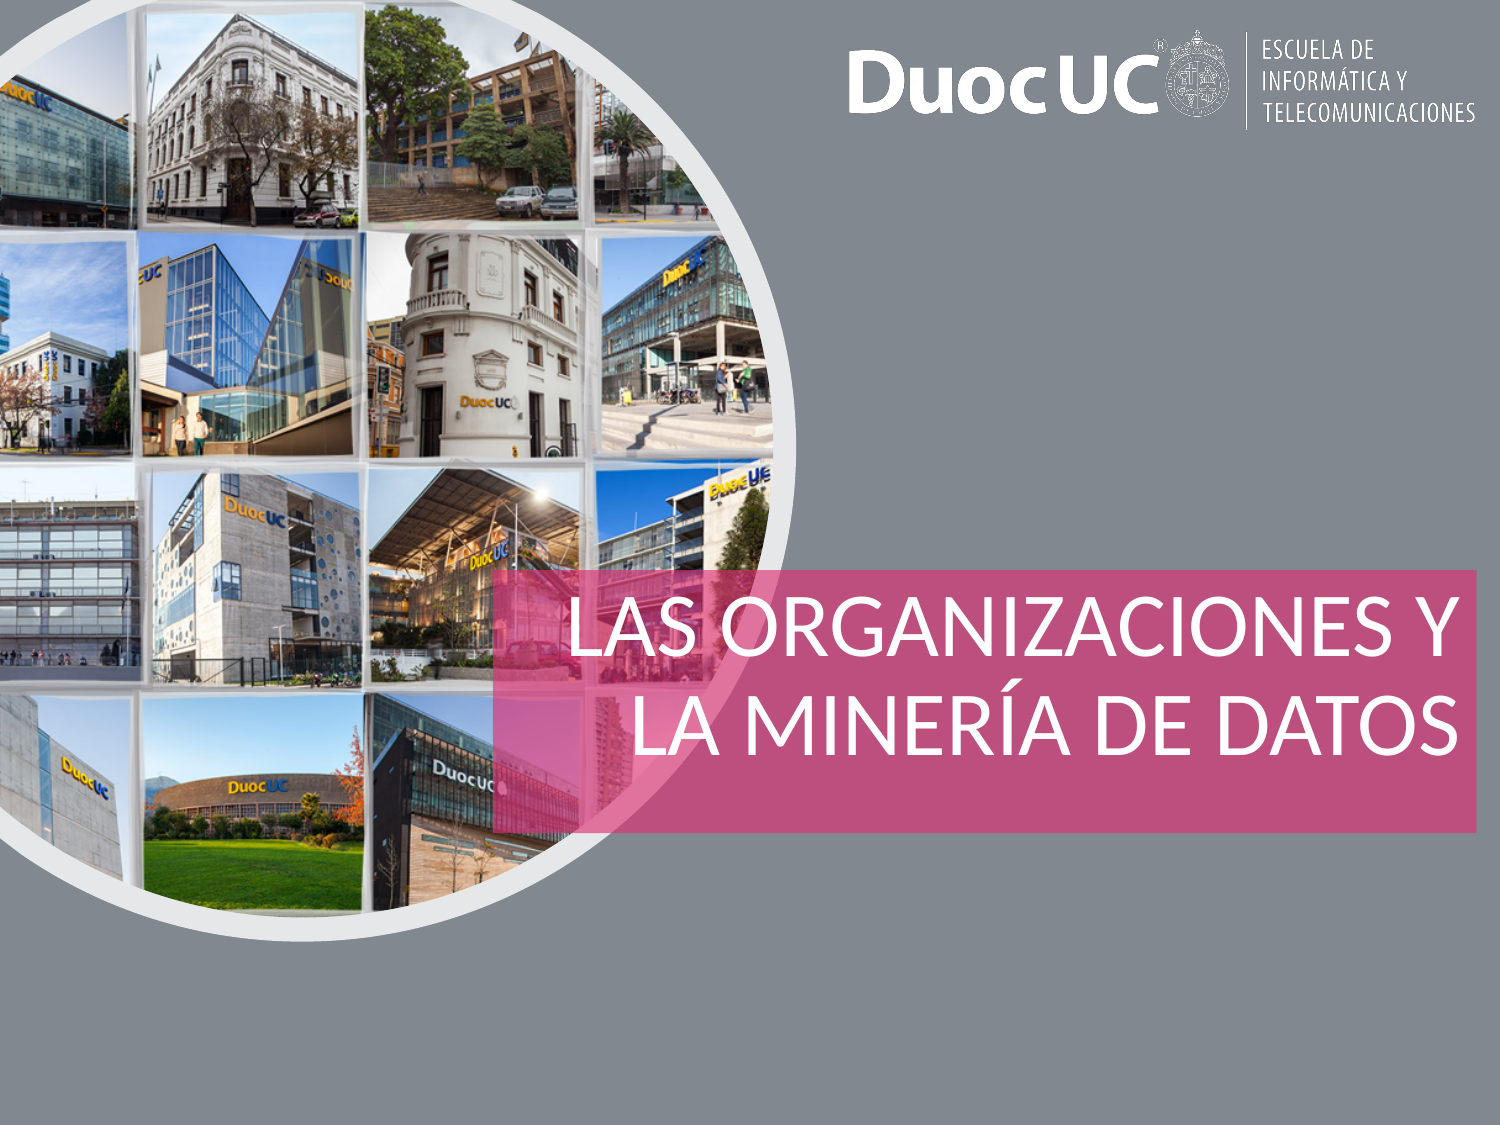

# LAS ORGANIZACIONES Y LA MINERÍA DE DATOS